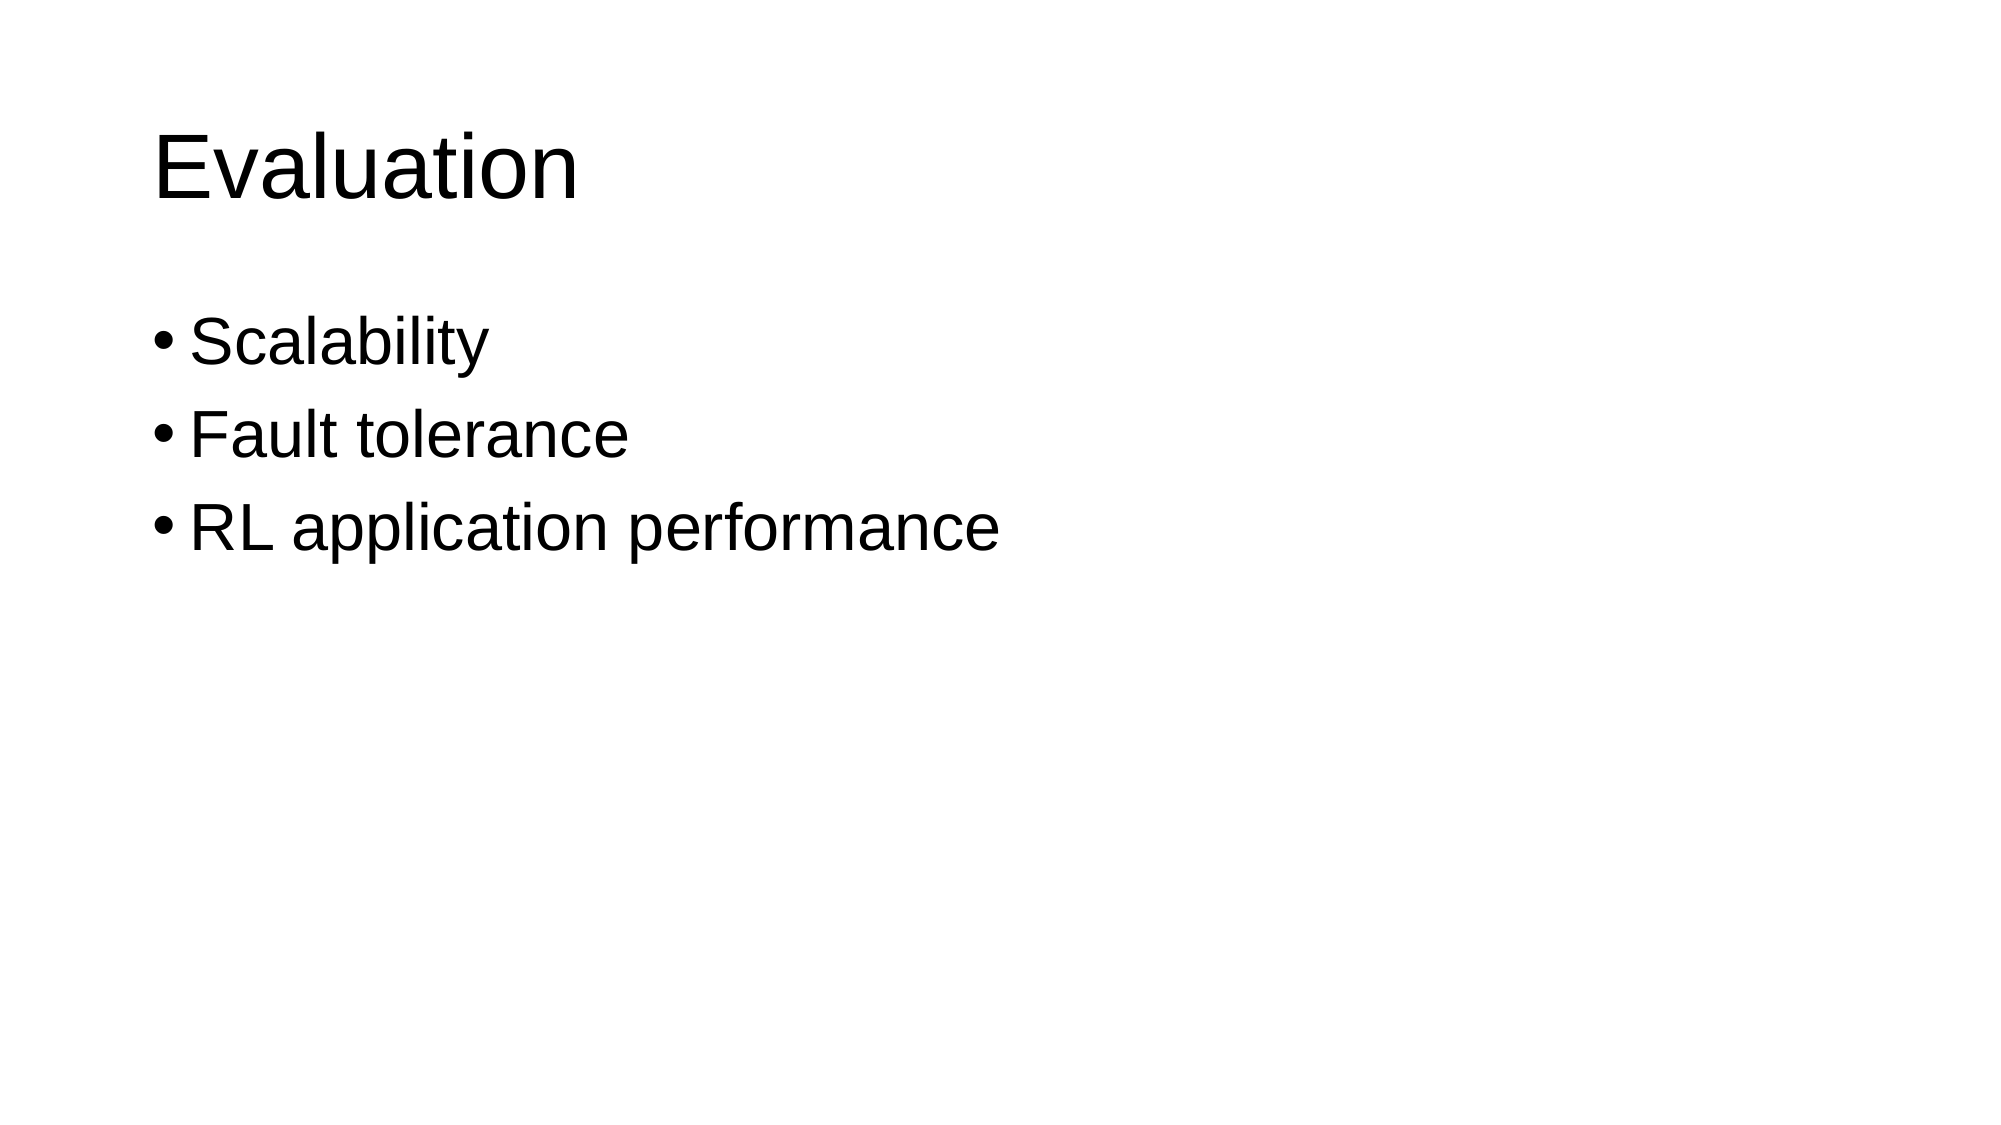

# Evaluation
Scalability
Fault tolerance
RL application performance